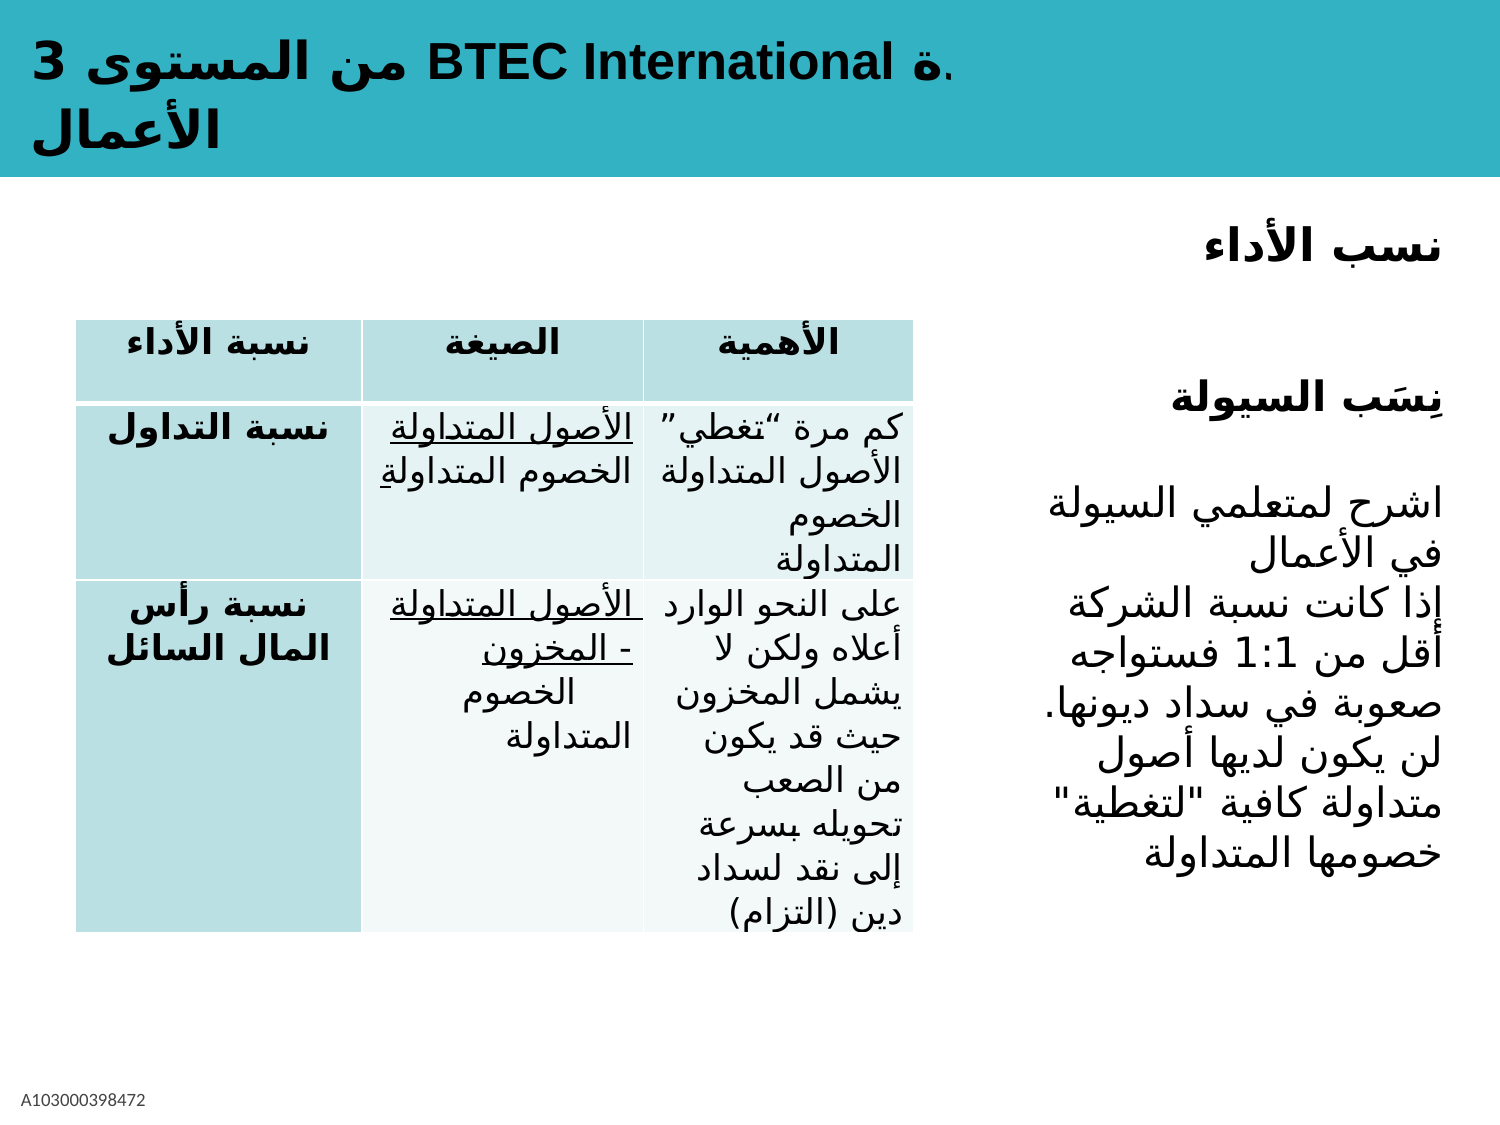

# نسب الأداء
| نسبة الأداء | الصيغة | الأهمية |
| --- | --- | --- |
| نسبة التداول | الأصول المتداولة الخصوم المتداولة | كم مرة “تغطي” الأصول المتداولة الخصوم المتداولة |
| نسبة رأس المال السائل | الأصول المتداولة - المخزون الخصوم المتداولة | على النحو الوارد أعلاه ولكن لا يشمل المخزون حيث قد يكون من الصعب تحويله بسرعة إلى نقد لسداد دين (التزام) |
نِسَب السيولة

اشرح لمتعلمي السيولة في الأعمال
إذا كانت نسبة الشركة أقل من 1:1 فستواجه صعوبة في سداد ديونها. لن يكون لديها أصول متداولة كافية "لتغطية" خصومها المتداولة
A103000398472